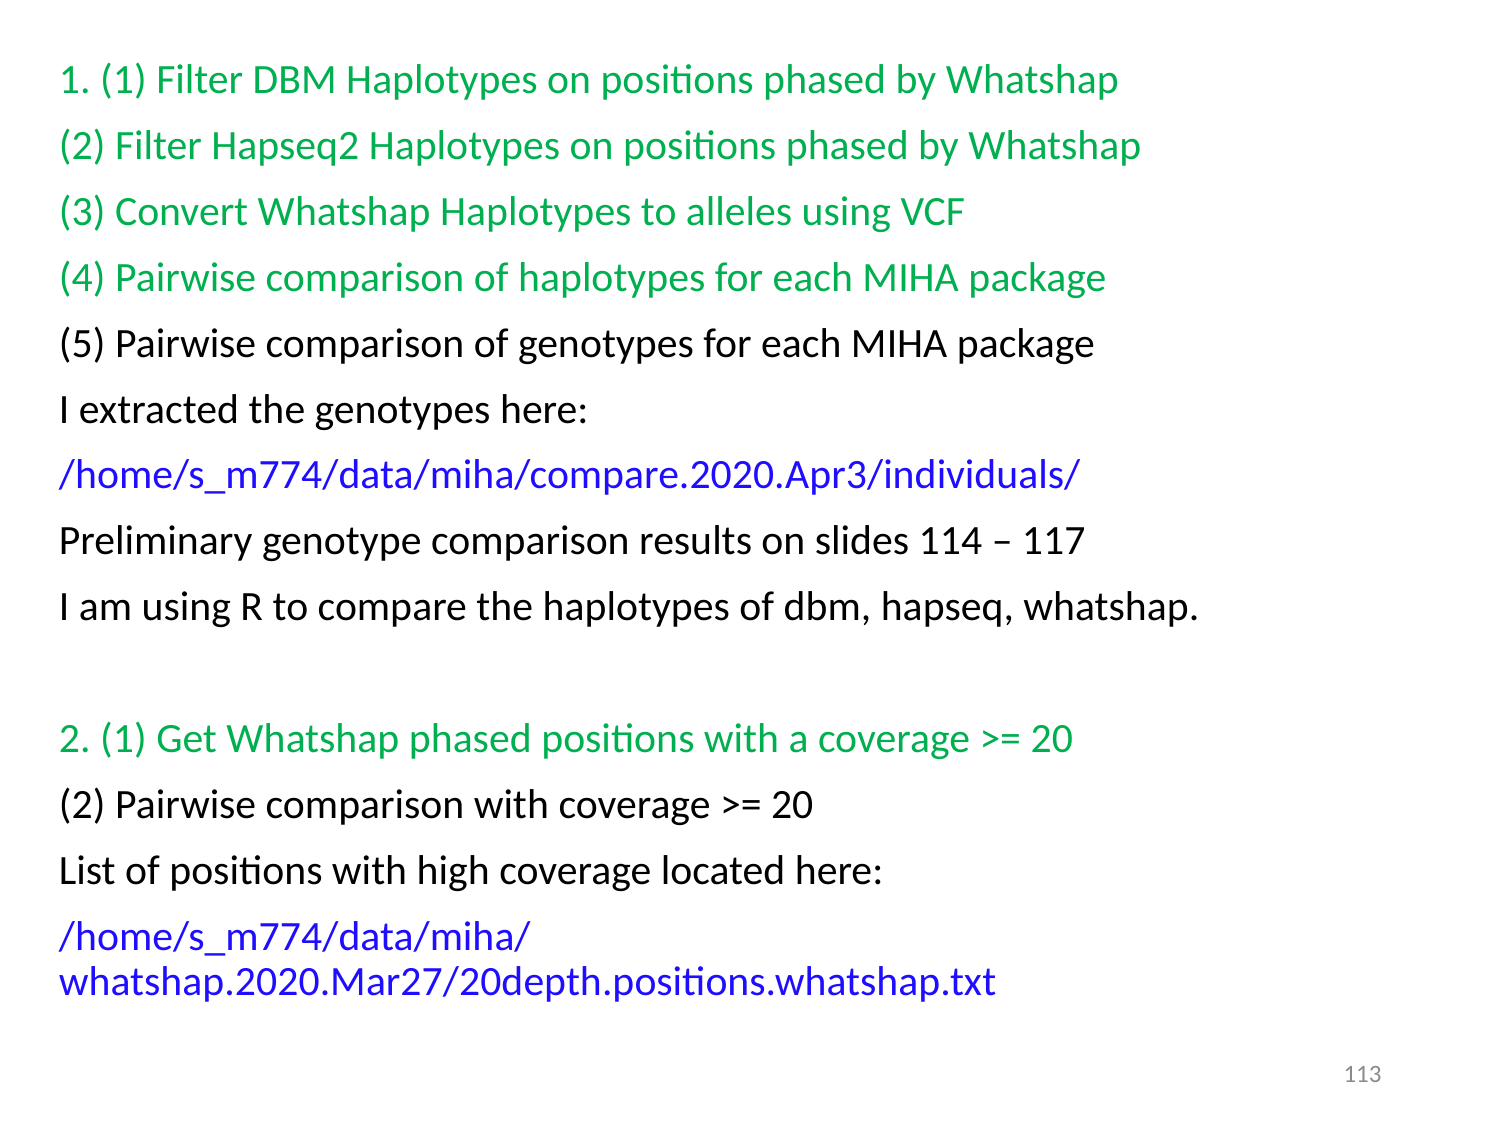

1. (1) Filter DBM Haplotypes on positions phased by Whatshap
(2) Filter Hapseq2 Haplotypes on positions phased by Whatshap
(3) Convert Whatshap Haplotypes to alleles using VCF
(4) Pairwise comparison of haplotypes for each MIHA package
(5) Pairwise comparison of genotypes for each MIHA package
I extracted the genotypes here:
/home/s_m774/data/miha/compare.2020.Apr3/individuals/
Preliminary genotype comparison results on slides 114 – 117
I am using R to compare the haplotypes of dbm, hapseq, whatshap.

2. (1) Get Whatshap phased positions with a coverage >= 20
(2) Pairwise comparison with coverage >= 20
List of positions with high coverage located here:
/home/s_m774/data/miha/whatshap.2020.Mar27/20depth.positions.whatshap.txt
113